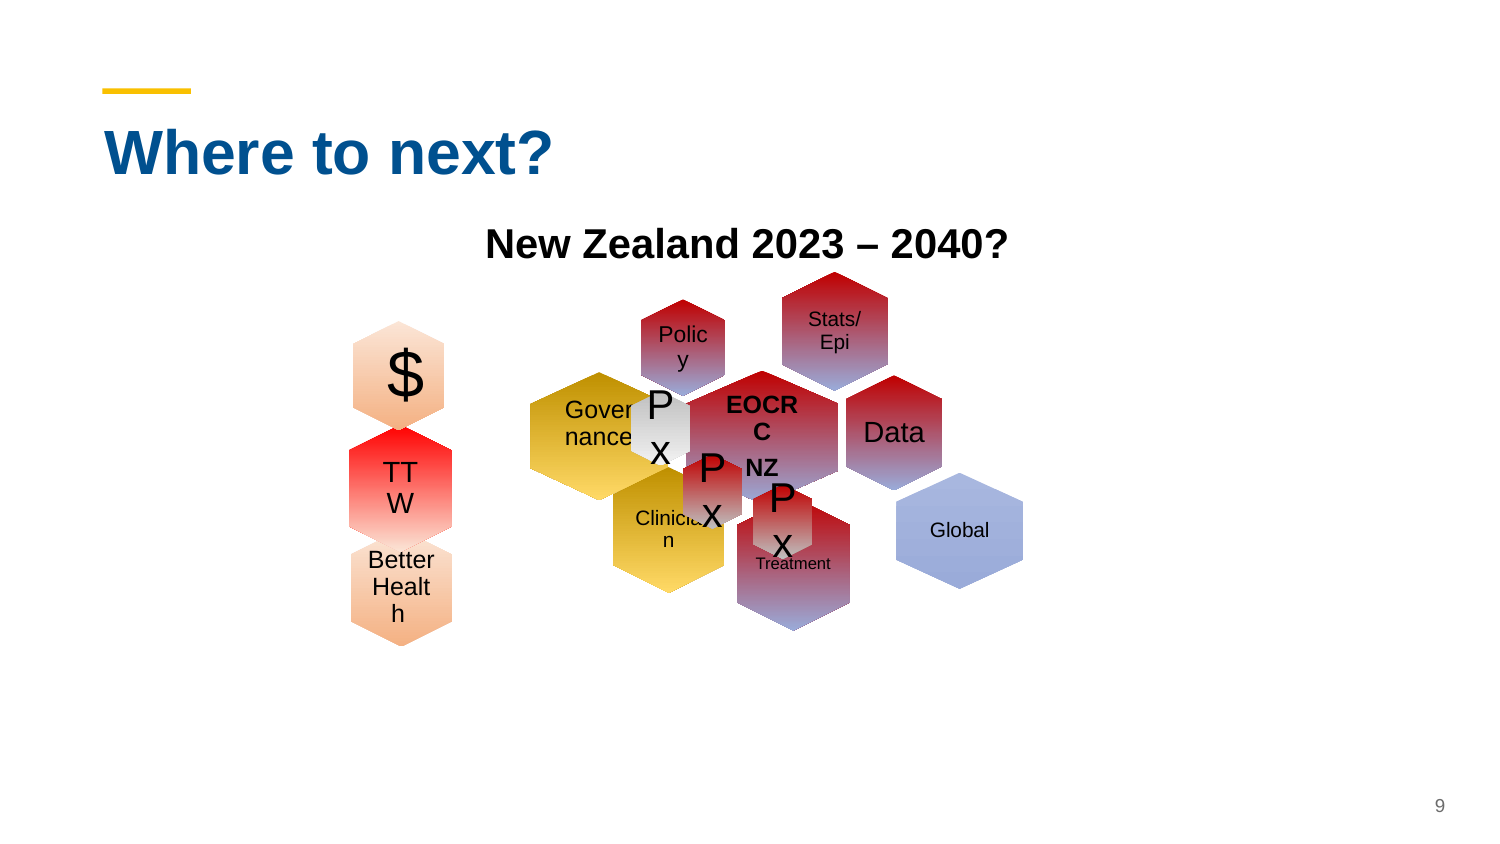

Stats/Epi
New Zealand 2023 – 2040?
Better Health
EOCRC
NZ

Data
Global

Policy
Governance

Clinician
TTW
Treatment
$

# Where to next?

Px

Px

Px
9